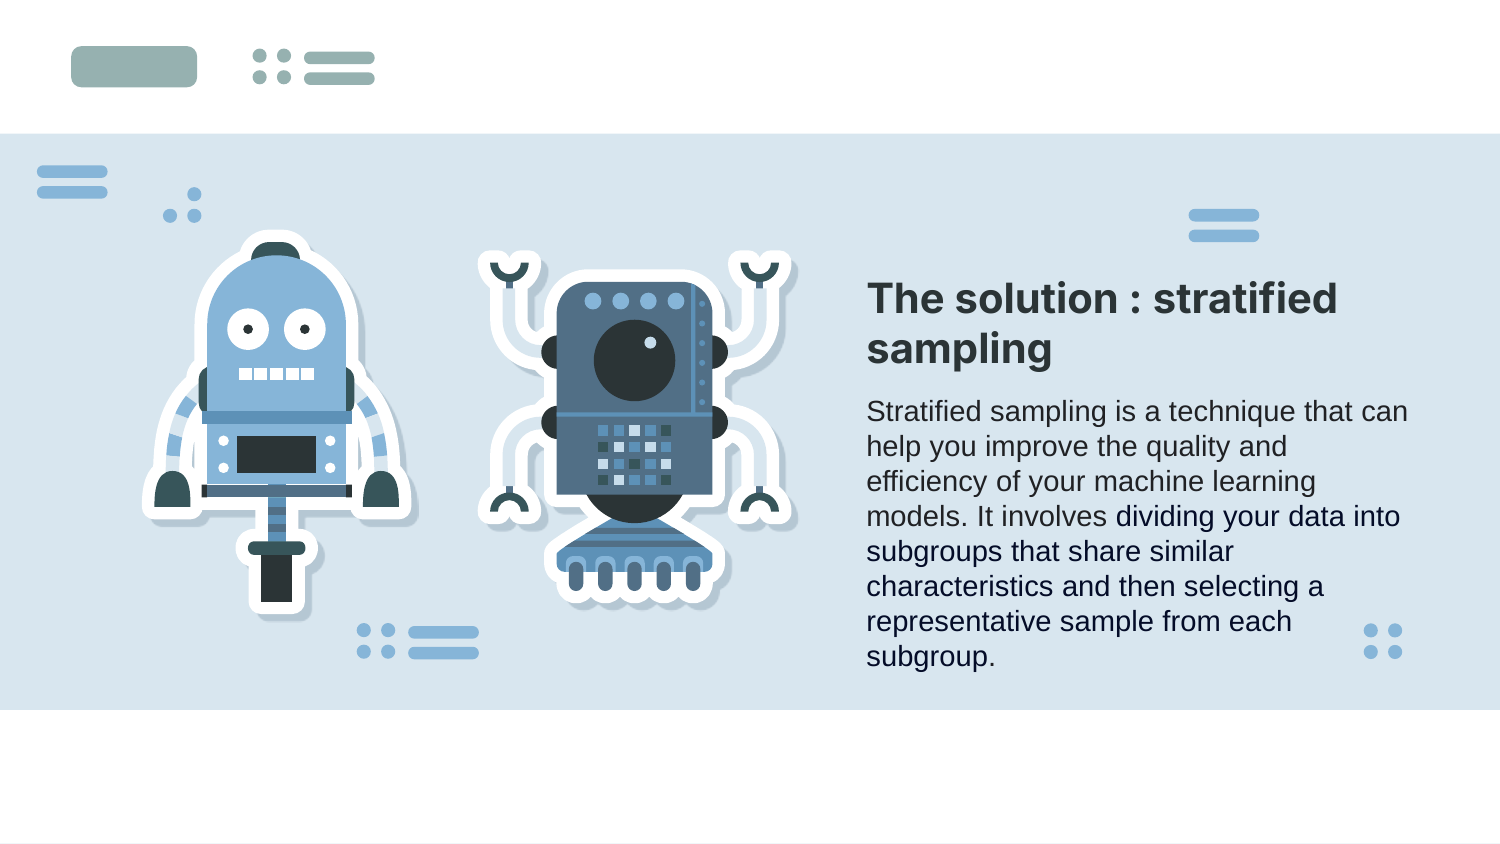

# The solution : stratified sampling

Stratified sampling is a technique that can help you improve the quality and efficiency of your machine learning models. It involves dividing your data into subgroups that share similar characteristics and then selecting a representative sample from each subgroup.